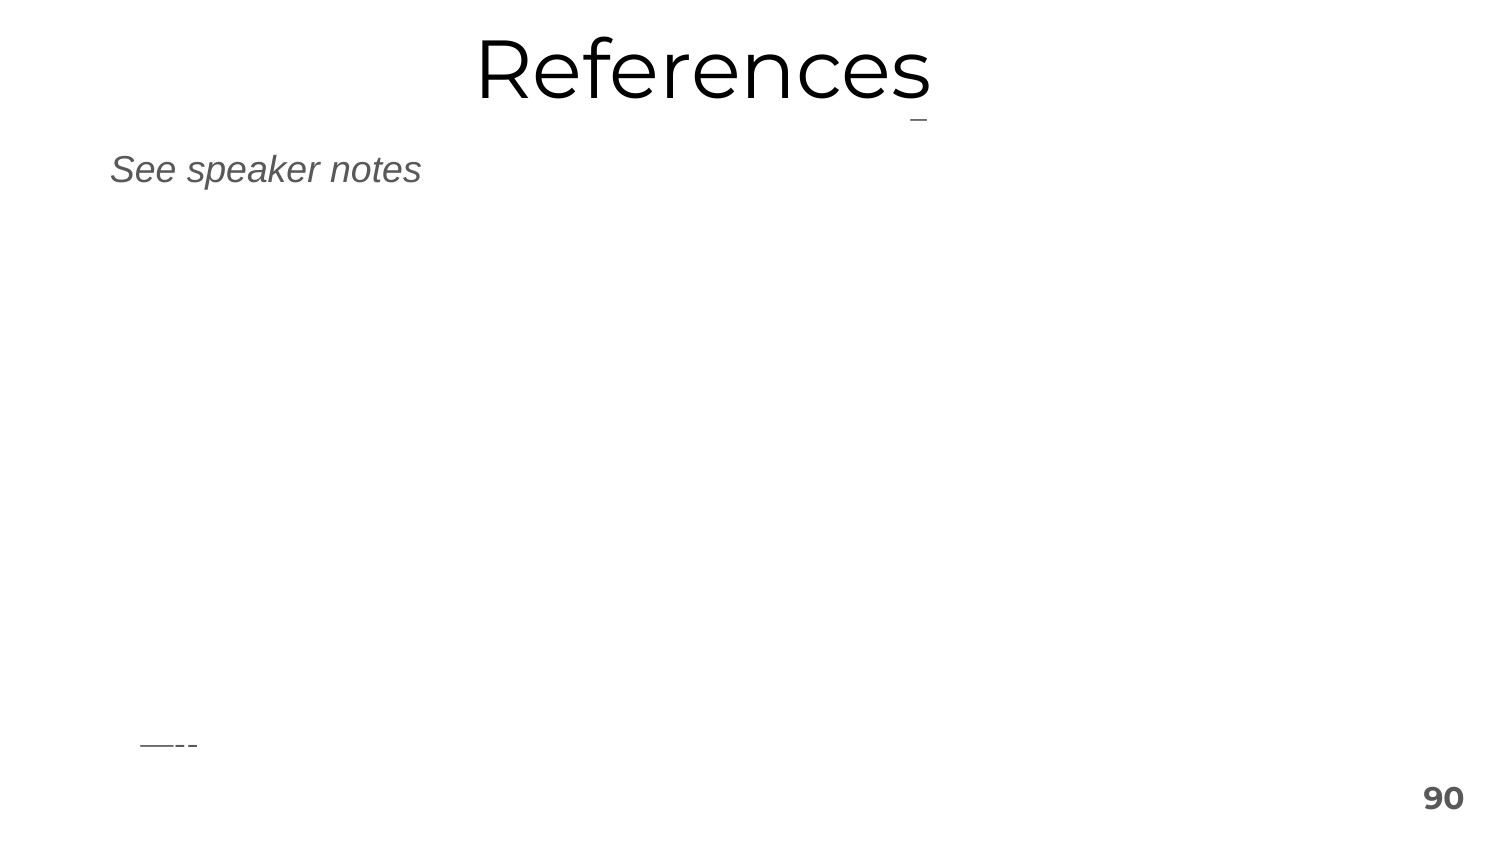

# References
–
See speaker notes
—--
90